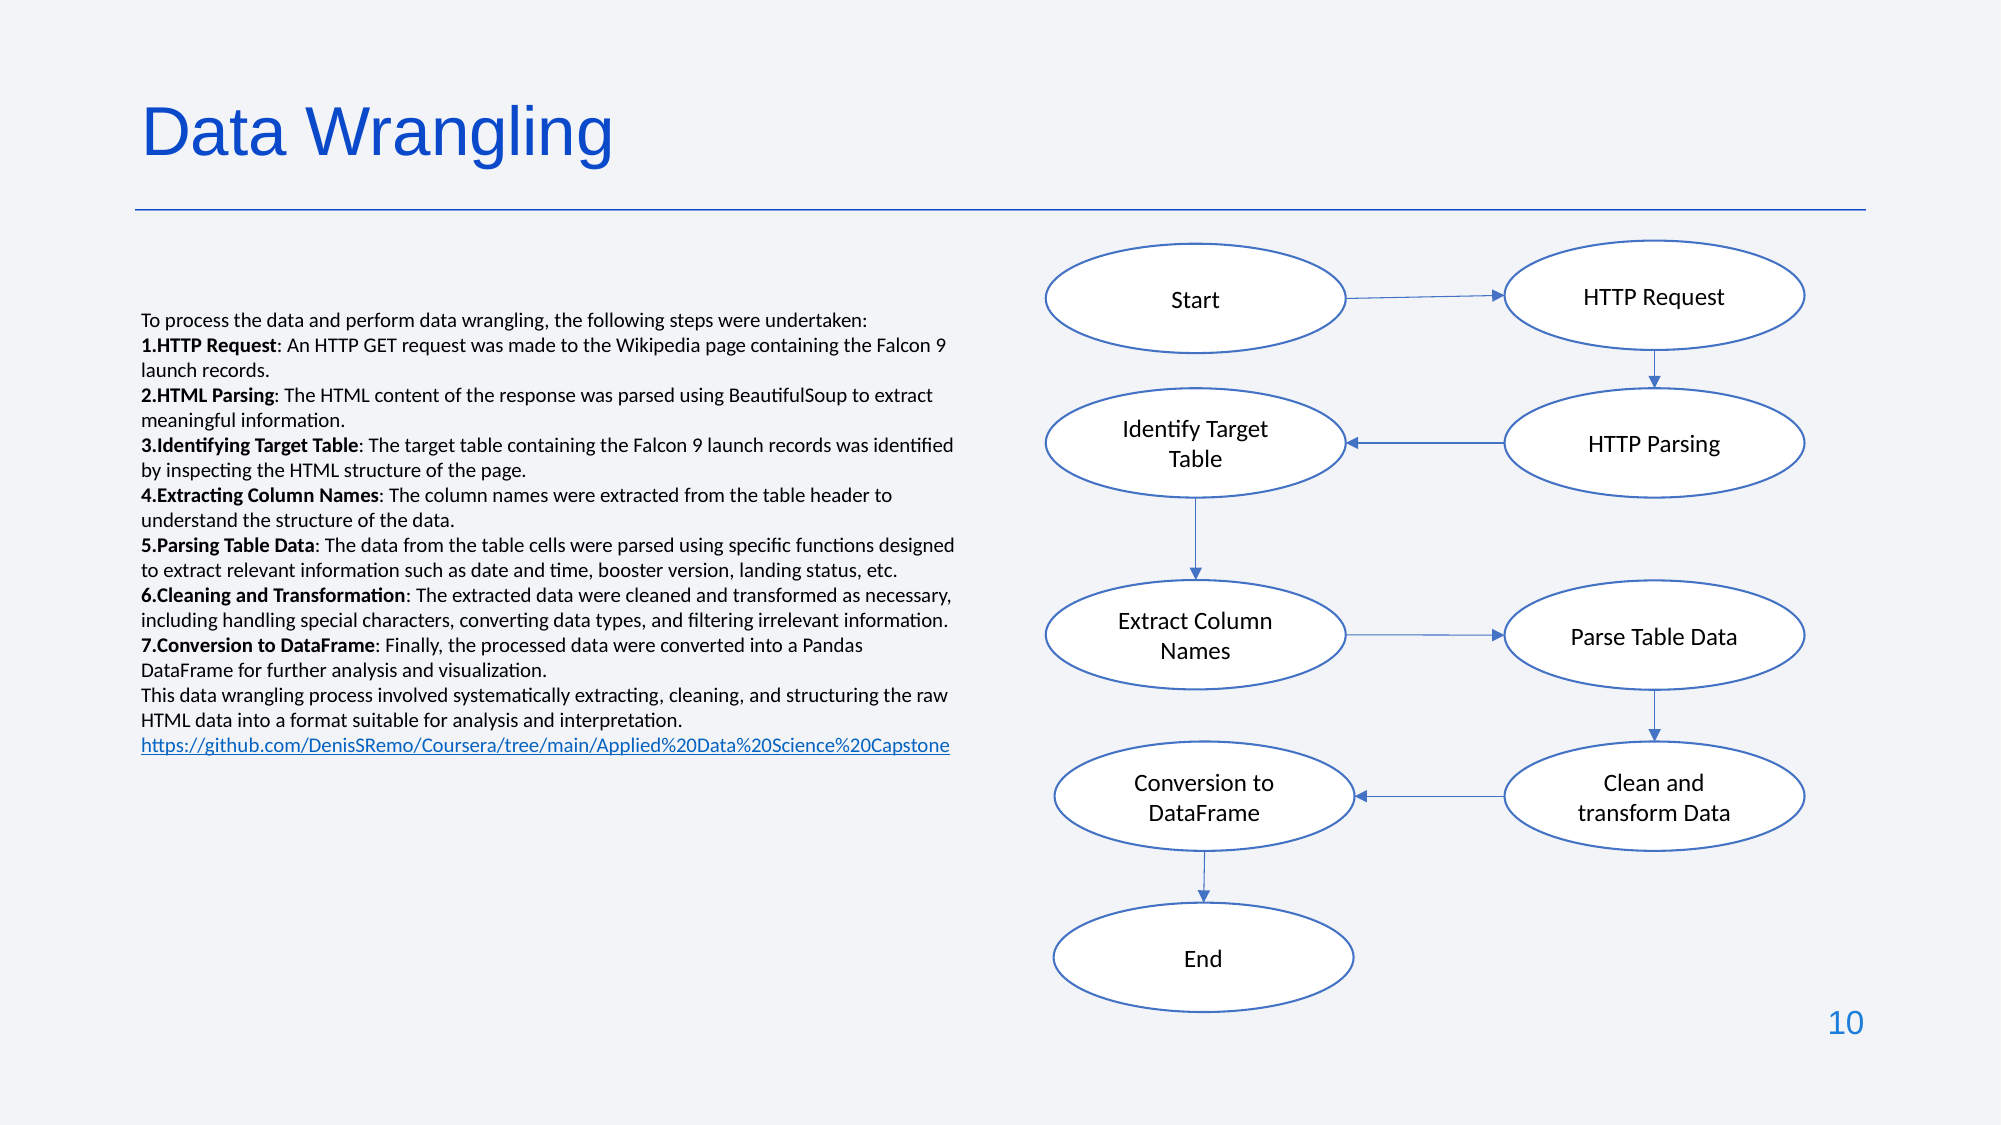

Data Wrangling
HTTP Request
Start
To process the data and perform data wrangling, the following steps were undertaken:
HTTP Request: An HTTP GET request was made to the Wikipedia page containing the Falcon 9 launch records.
HTML Parsing: The HTML content of the response was parsed using BeautifulSoup to extract meaningful information.
Identifying Target Table: The target table containing the Falcon 9 launch records was identified by inspecting the HTML structure of the page.
Extracting Column Names: The column names were extracted from the table header to understand the structure of the data.
Parsing Table Data: The data from the table cells were parsed using specific functions designed to extract relevant information such as date and time, booster version, landing status, etc.
Cleaning and Transformation: The extracted data were cleaned and transformed as necessary, including handling special characters, converting data types, and filtering irrelevant information.
Conversion to DataFrame: Finally, the processed data were converted into a Pandas DataFrame for further analysis and visualization.
This data wrangling process involved systematically extracting, cleaning, and structuring the raw HTML data into a format suitable for analysis and interpretation.
https://github.com/DenisSRemo/Coursera/tree/main/Applied%20Data%20Science%20Capstone

Identify Target Table
HTTP Parsing
Extract Column Names
Parse Table Data
Conversion to DataFrame
Clean and transform Data
End
10